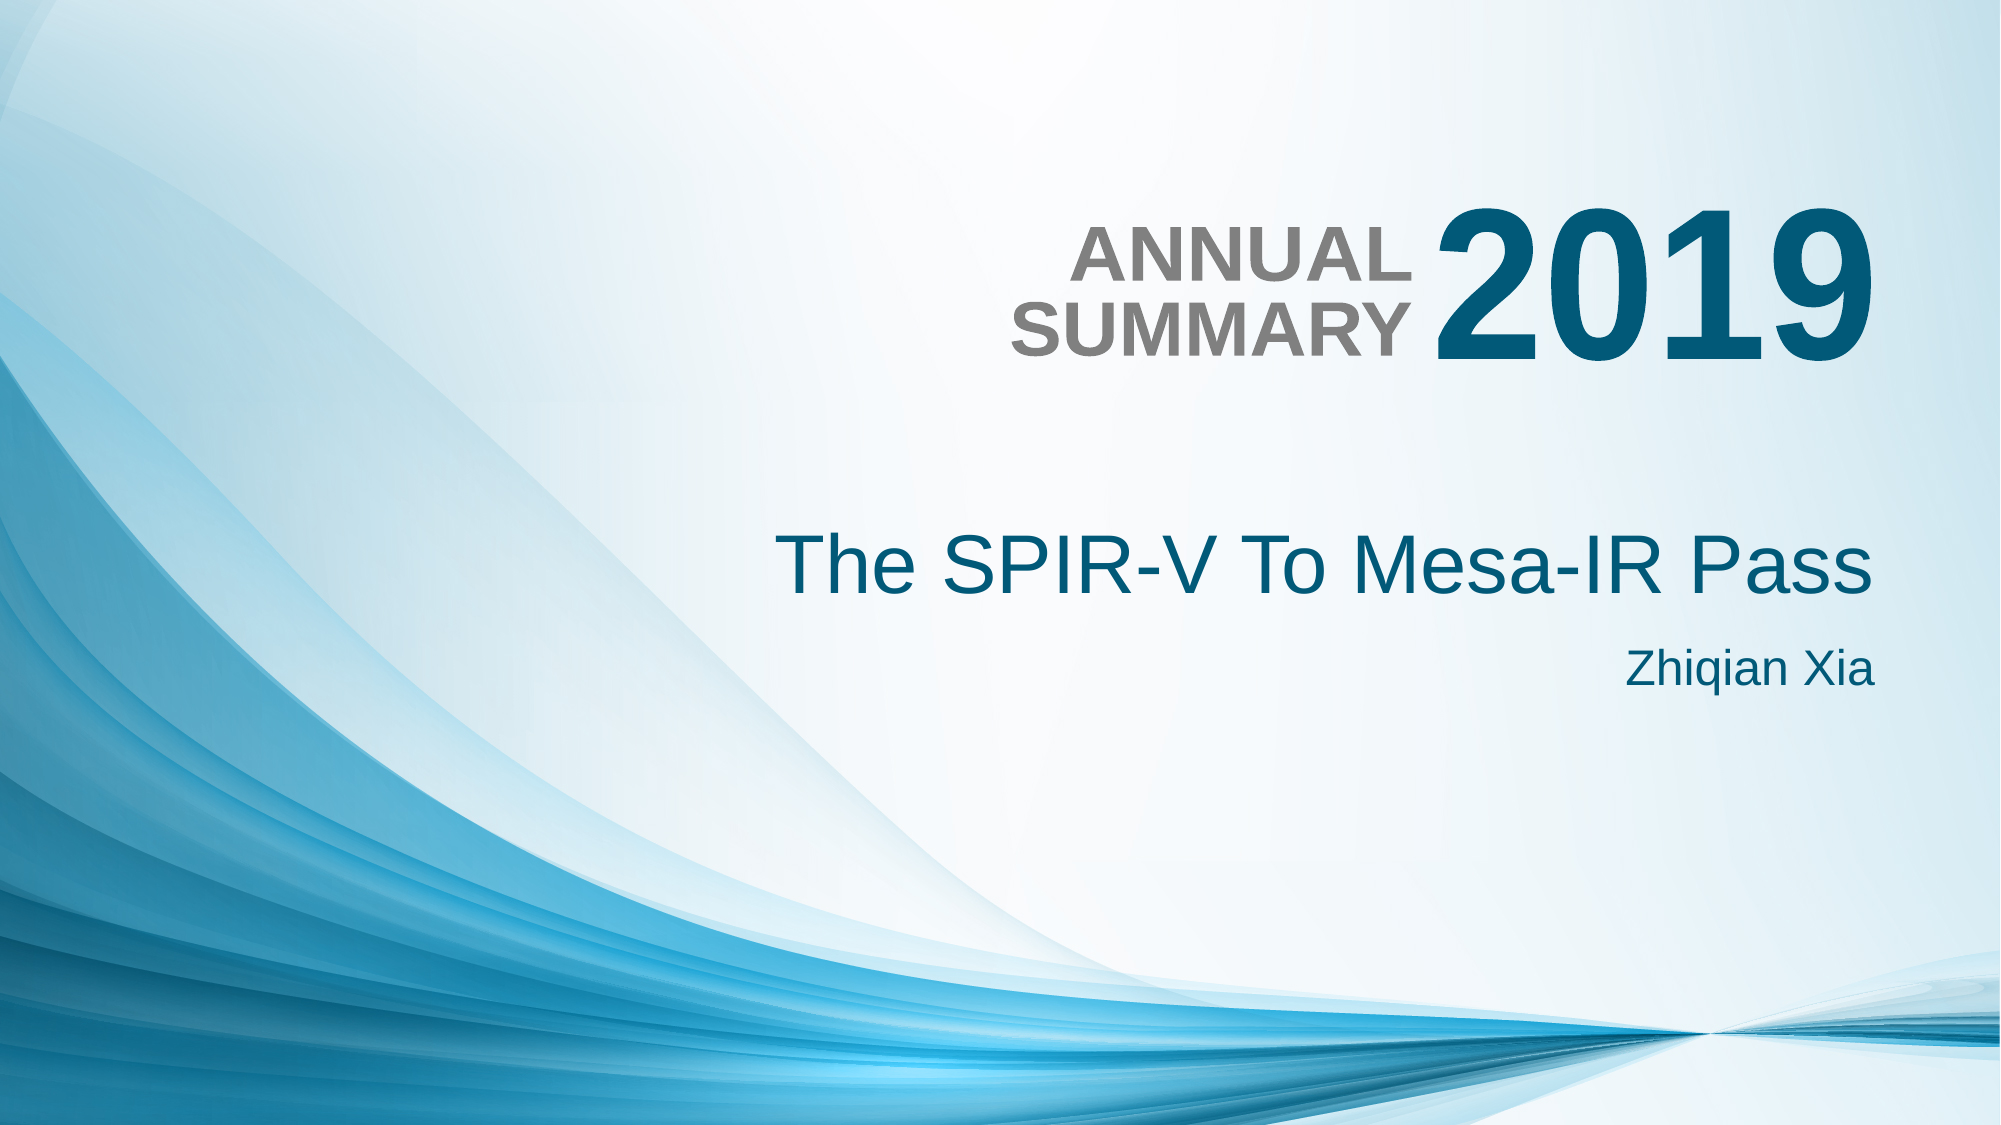

2019
ANNUAL
SUMMARY
The SPIR-V To Mesa-IR Pass
Zhiqian Xia